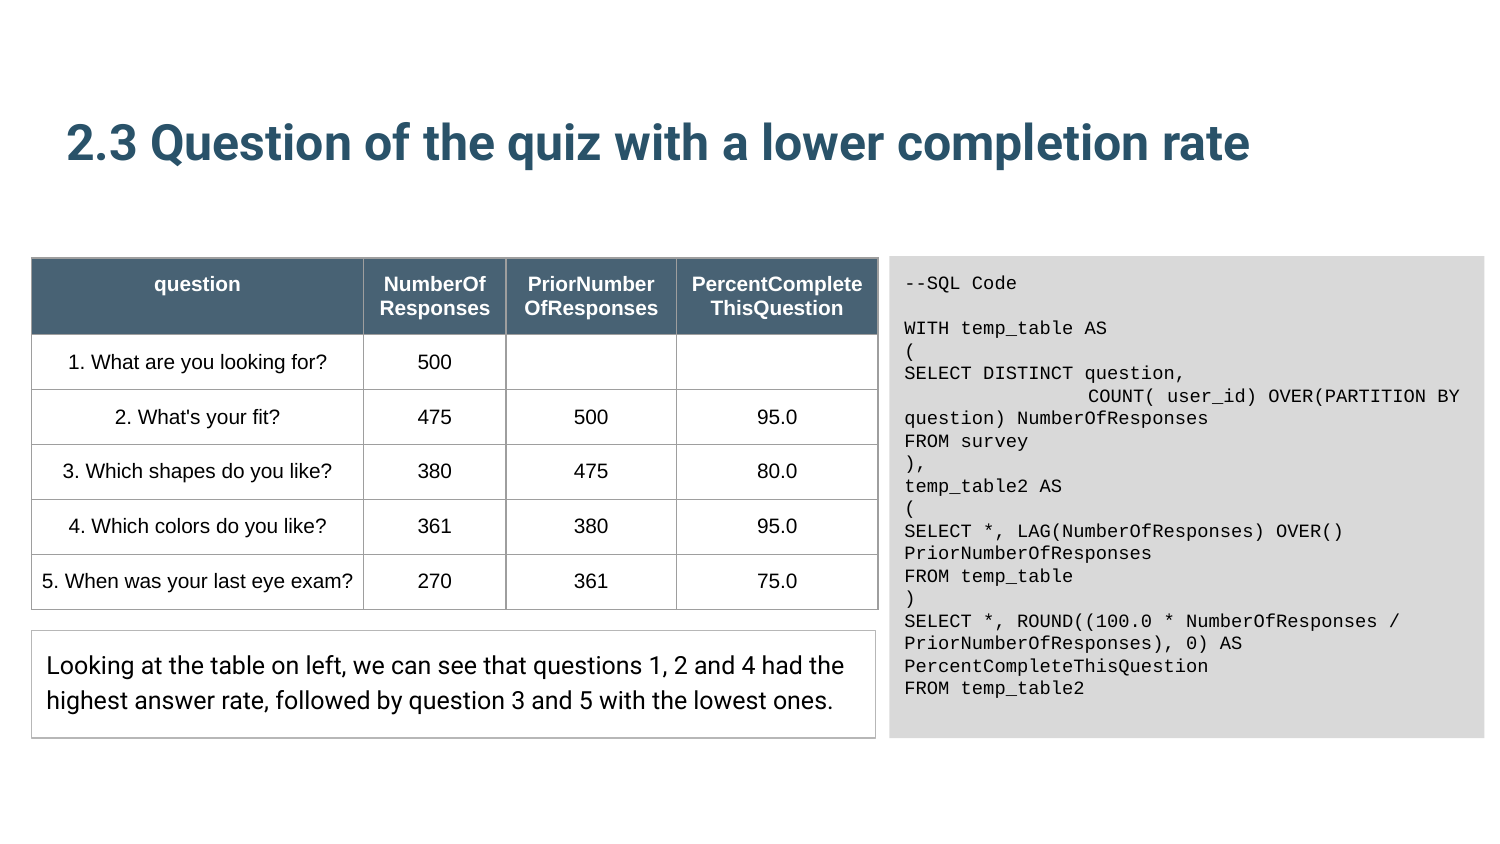

2.3 Question of the quiz with a lower completion rate
--SQL Code

WITH temp_table AS
(
SELECT DISTINCT question,
	   COUNT( user_id) OVER(PARTITION BY question) NumberOfResponses
FROM survey
),
temp_table2 AS
(
SELECT *, LAG(NumberOfResponses) OVER() PriorNumberOfResponses
FROM temp_table
)
SELECT *, ROUND((100.0 * NumberOfResponses / PriorNumberOfResponses), 0) AS PercentCompleteThisQuestion
FROM temp_table2
| question | NumberOfResponses | PriorNumberOfResponses | PercentCompleteThisQuestion |
| --- | --- | --- | --- |
| 1. What are you looking for? | 500 |  |  |
| 2. What's your fit? | 475 | 500 | 95.0 |
| 3. Which shapes do you like? | 380 | 475 | 80.0 |
| 4. Which colors do you like? | 361 | 380 | 95.0 |
| 5. When was your last eye exam? | 270 | 361 | 75.0 |
Looking at the table on left, we can see that questions 1, 2 and 4 had the highest answer rate, followed by question 3 and 5 with the lowest ones.